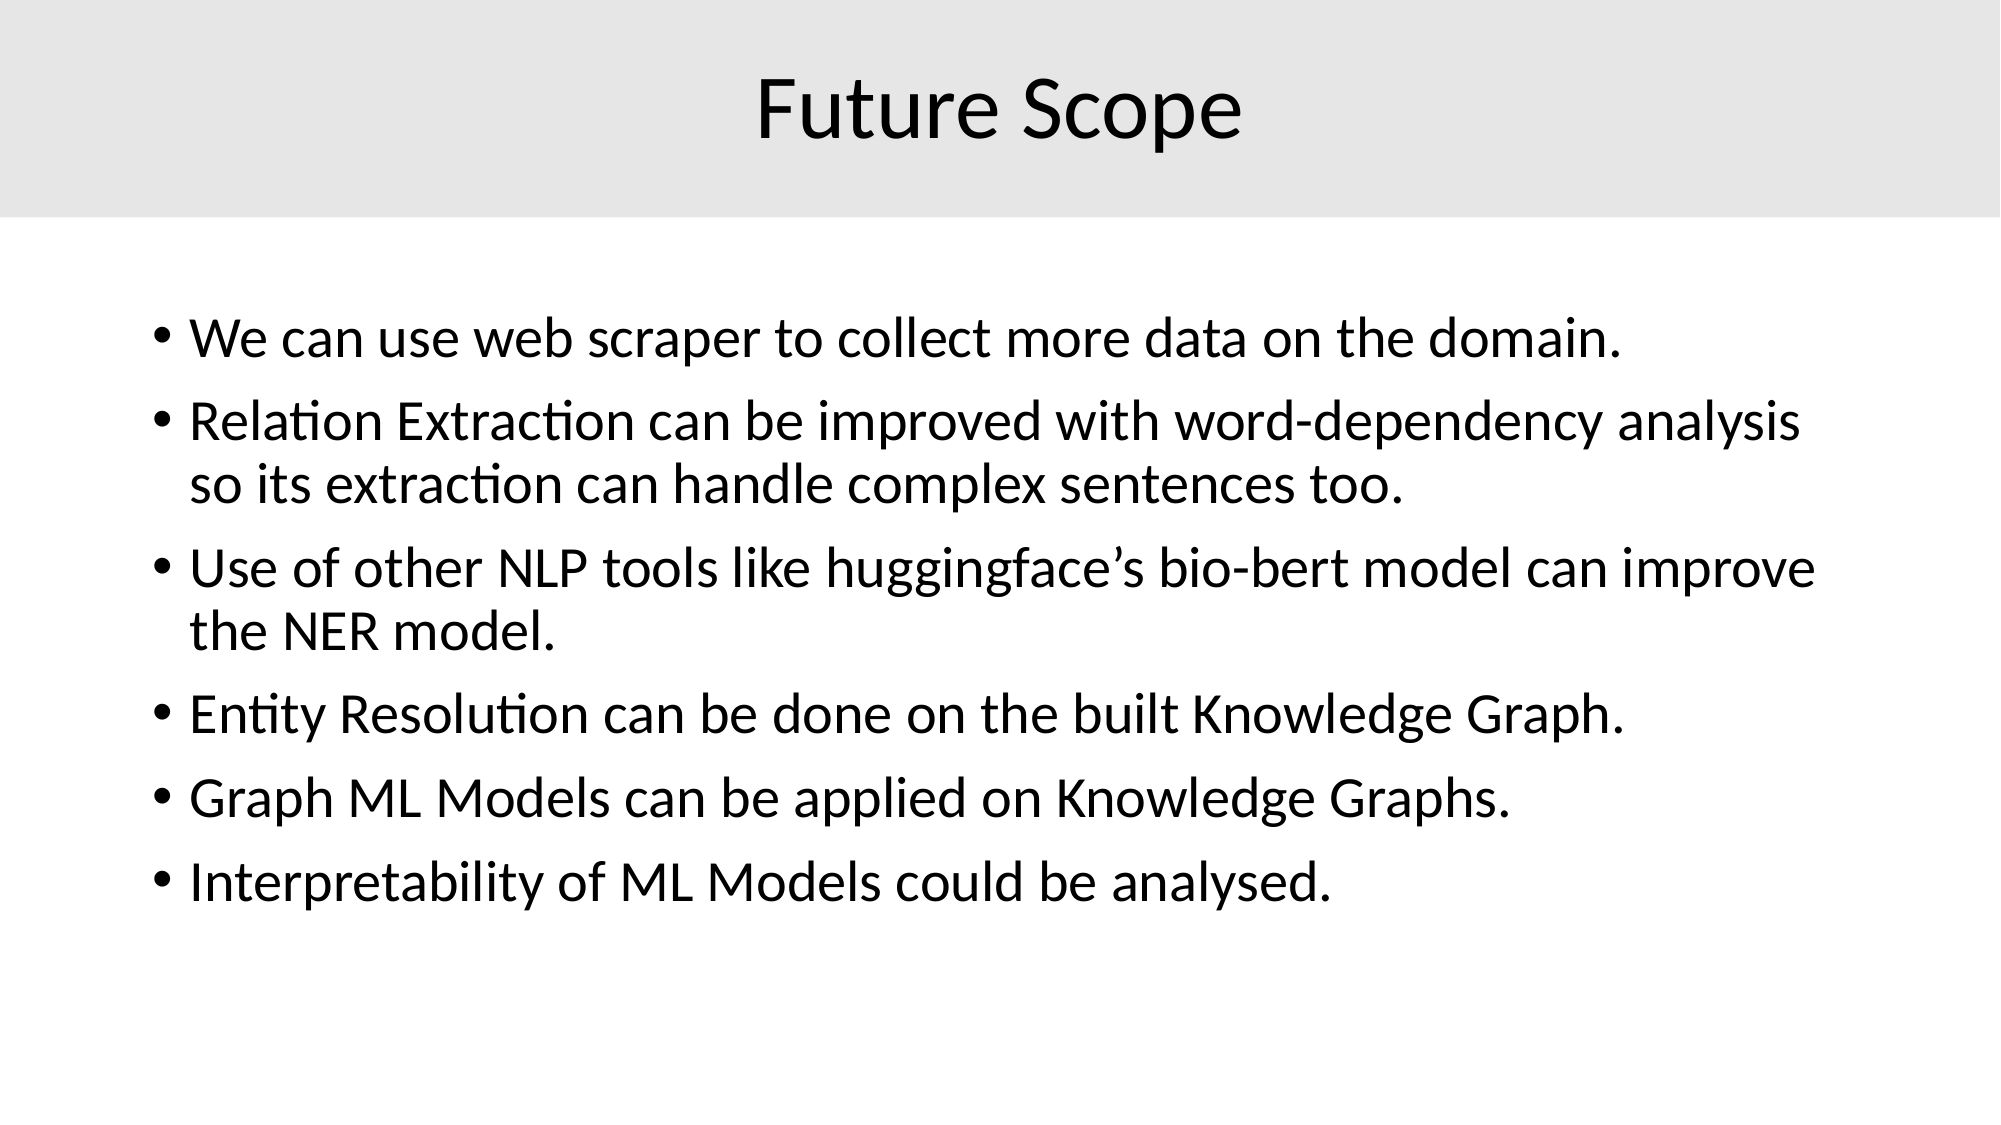

Future Scope
# Future Scope
We can use web scraper to collect more data on the domain.
Relation Extraction can be improved with word-dependency analysis so its extraction can handle complex sentences too.
Use of other NLP tools like huggingface’s bio-bert model can improve the NER model.
Entity Resolution can be done on the built Knowledge Graph.
Graph ML Models can be applied on Knowledge Graphs.
Interpretability of ML Models could be analysed.